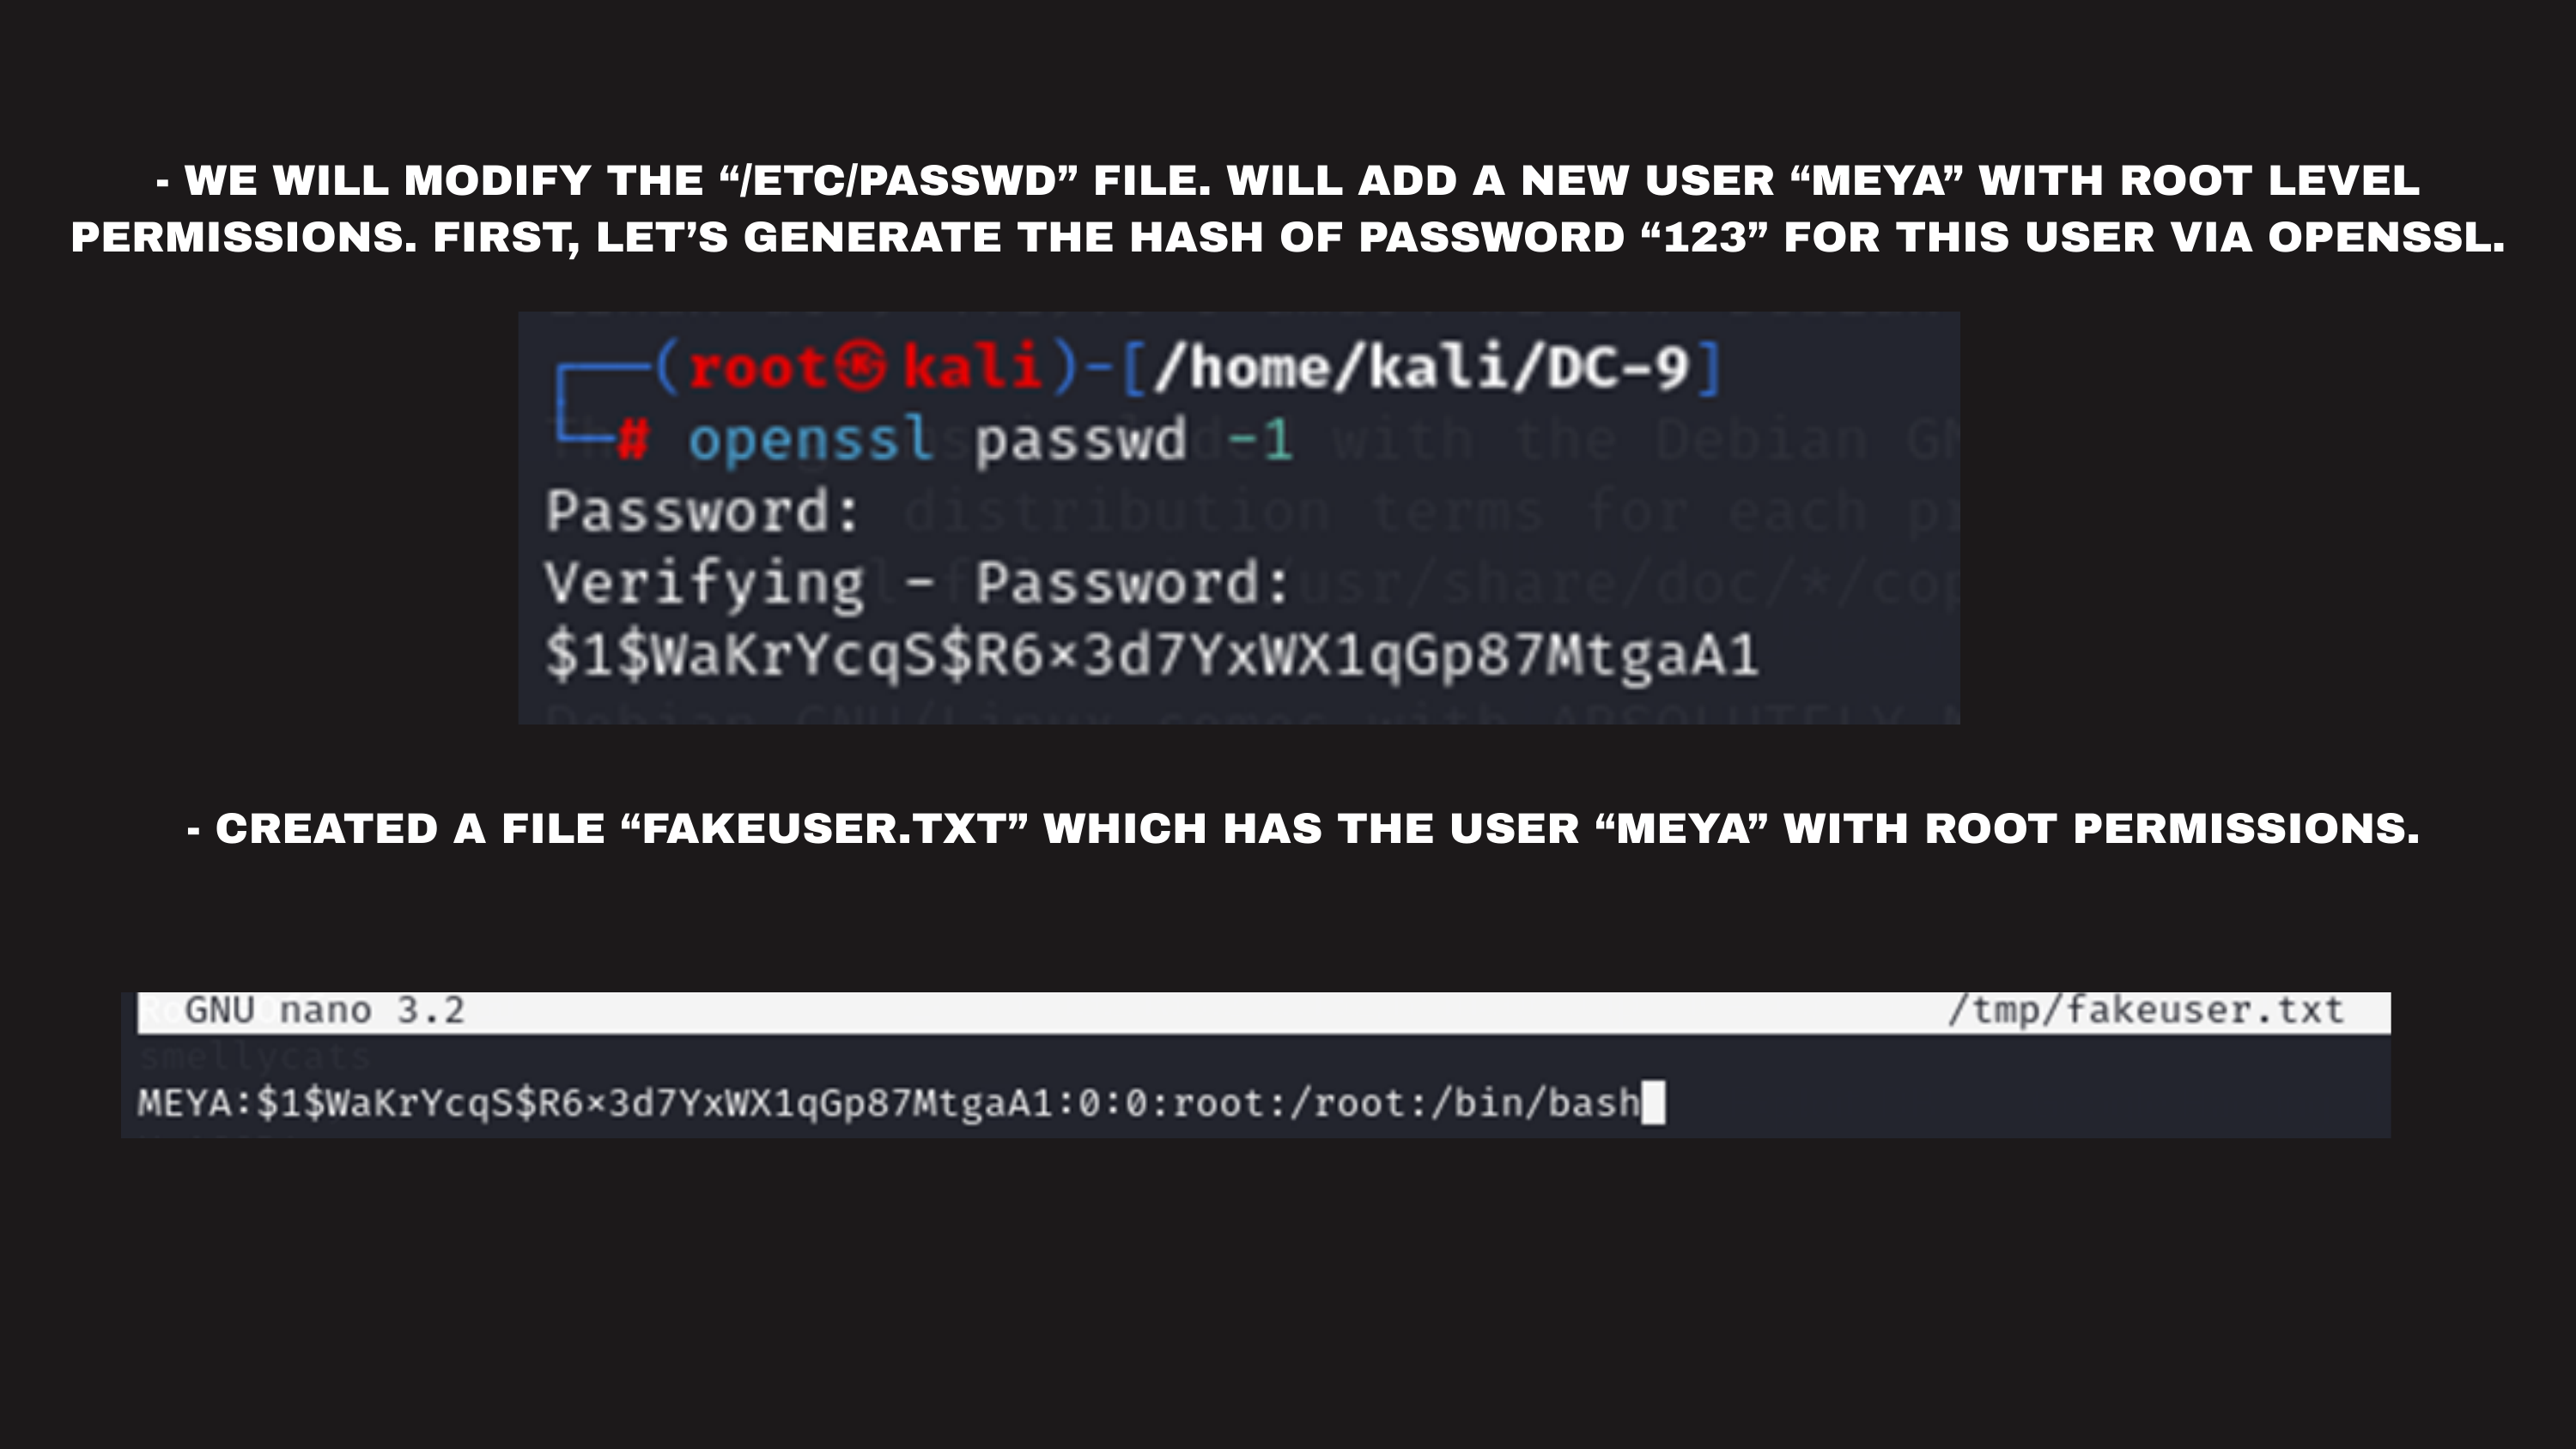

- WE WILL MODIFY THE “/ETC/PASSWD” FILE. WILL ADD A NEW USER “MEYA” WITH ROOT LEVEL PERMISSIONS. FIRST, LET’S GENERATE THE HASH OF PASSWORD “123” FOR THIS USER VIA OPENSSL.

- CREATED A FILE “FAKEUSER.TXT” WHICH HAS THE USER “MEYA” WITH ROOT PERMISSIONS.